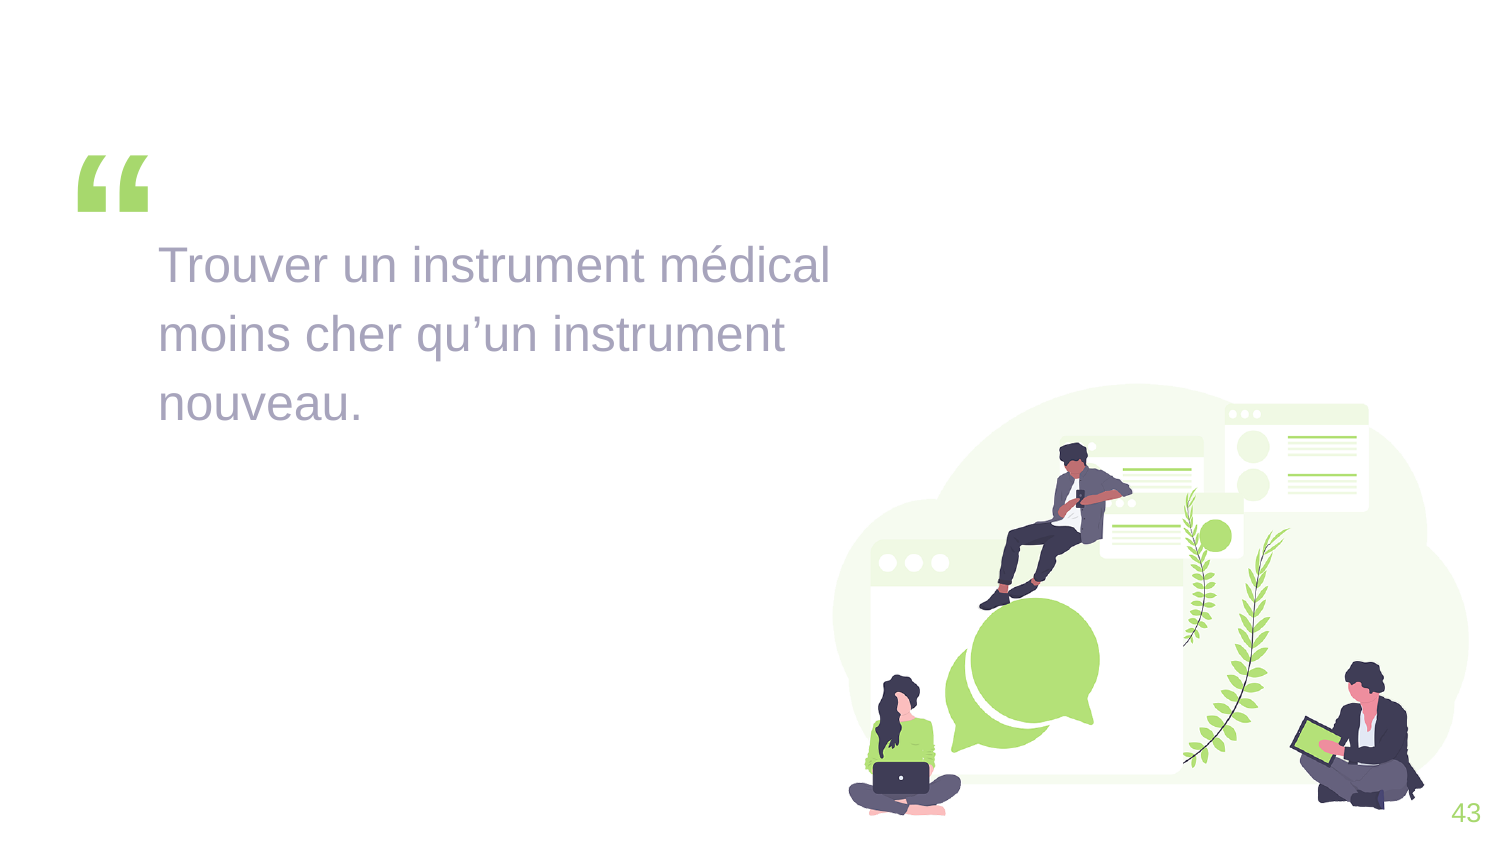

Trouver un instrument médical moins cher qu’un instrument nouveau.
43